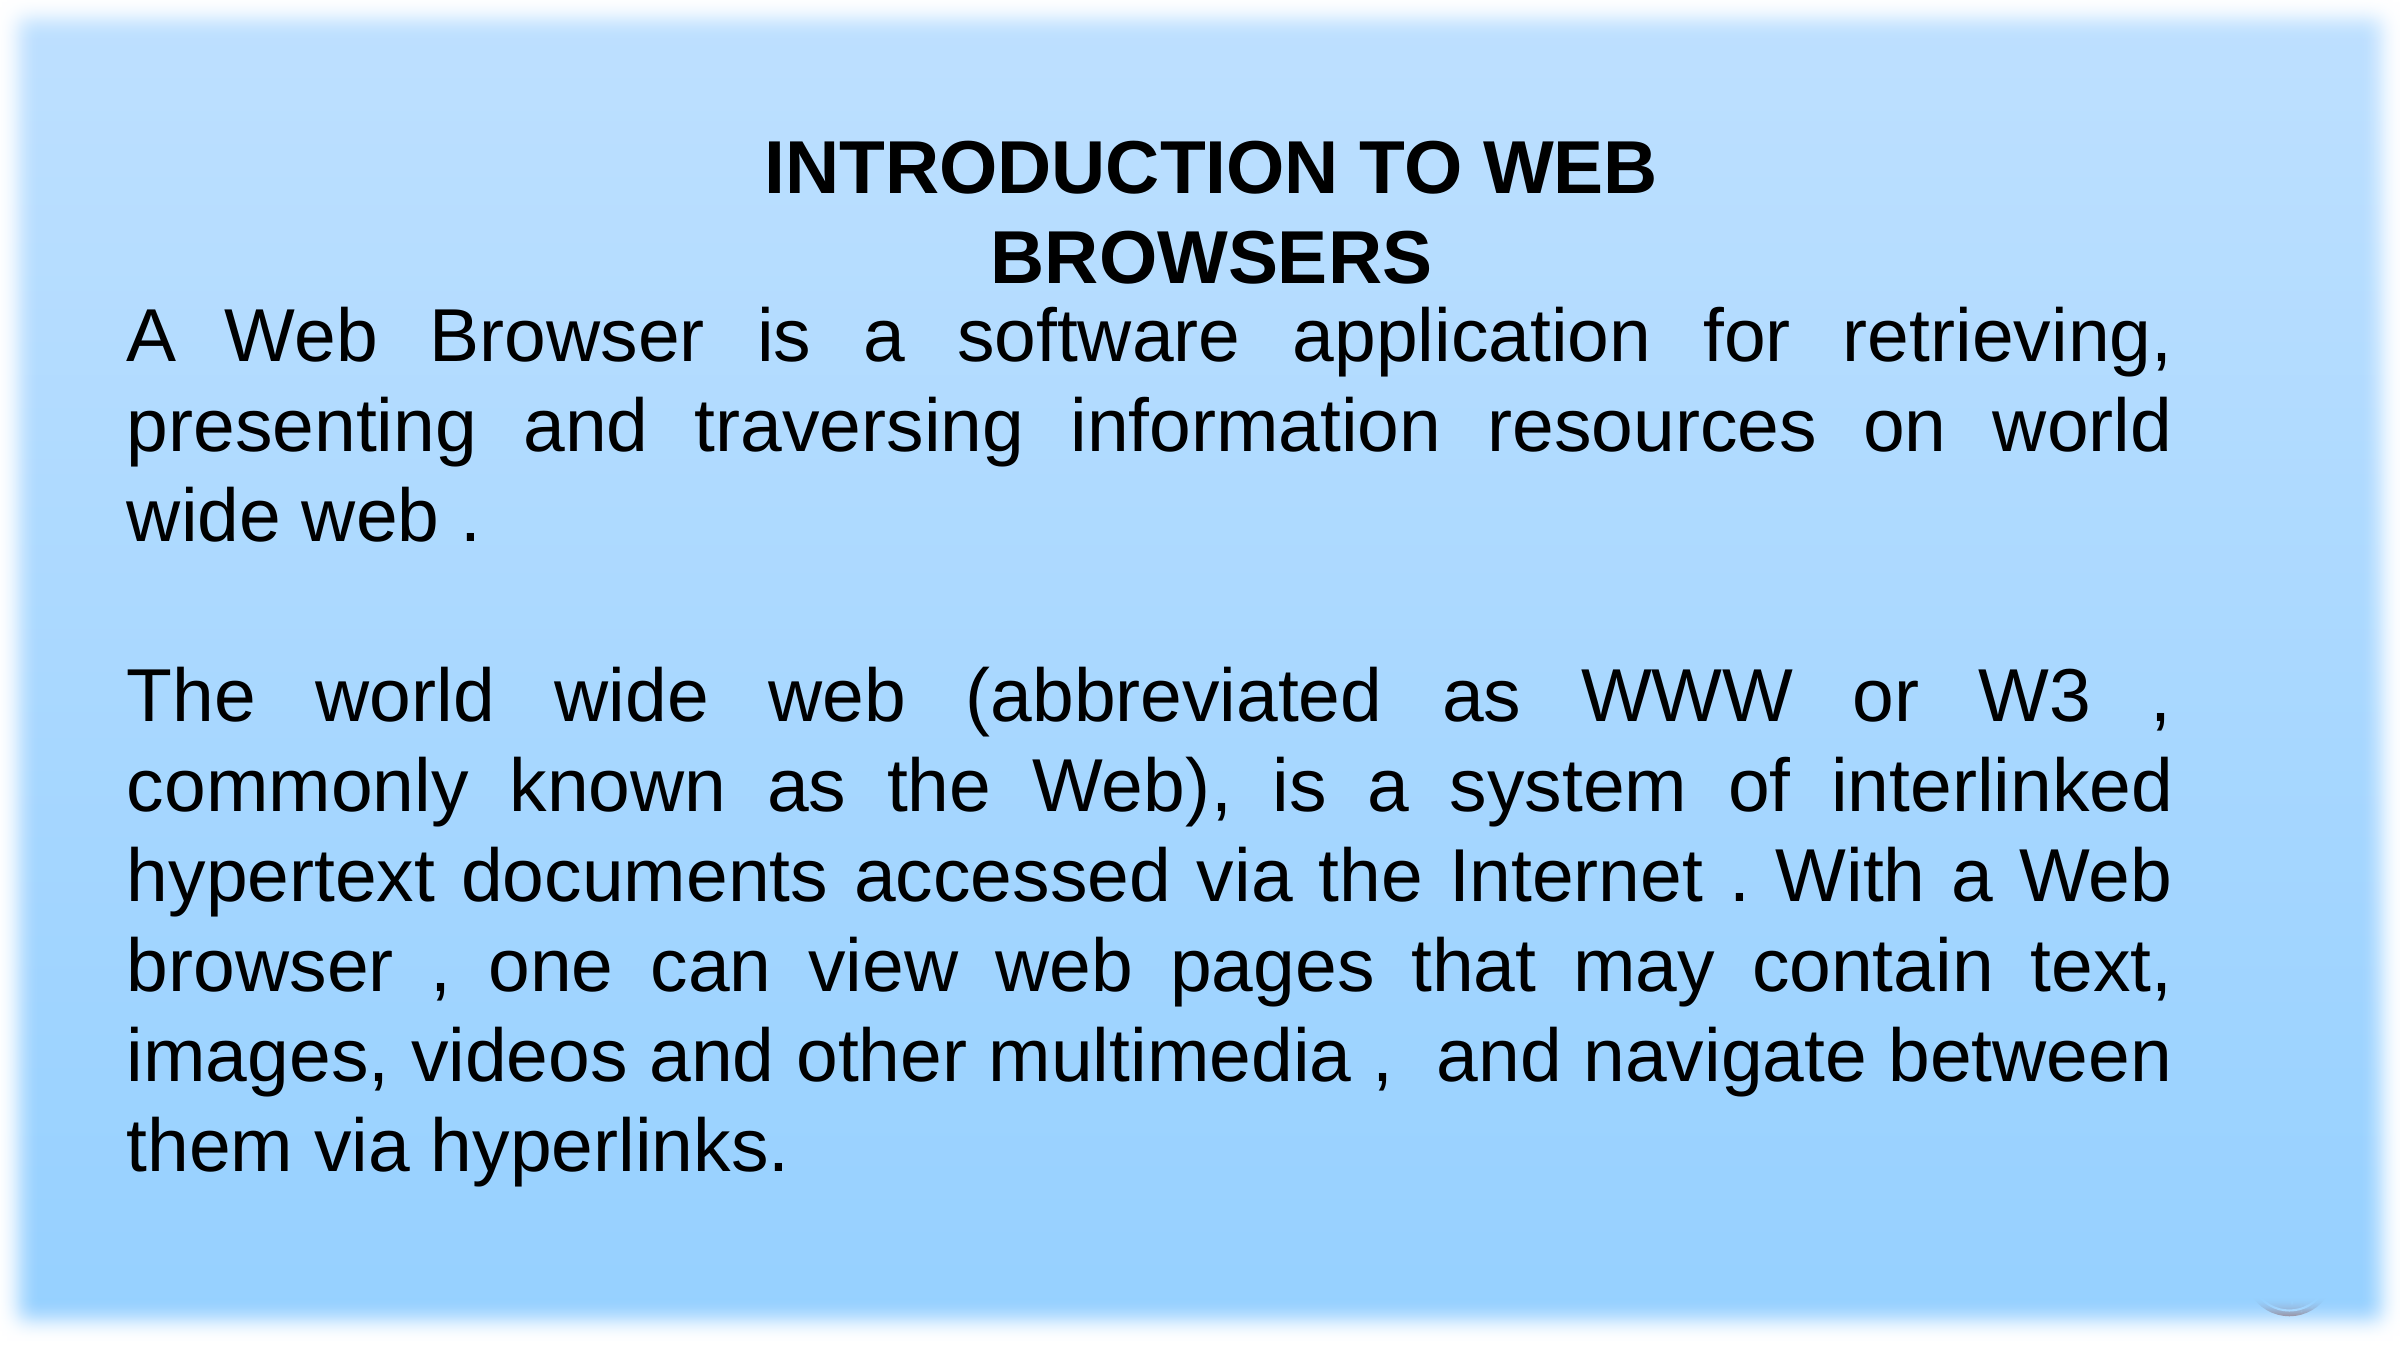

INTRODUCTION TO WEB BROWSERS
A Web Browser is a software application for retrieving, presenting and traversing information resources on world wide web .

The world wide web (abbreviated as WWW or W3 , commonly known as the Web), is a system of interlinked hypertext documents accessed via the Internet . With a Web browser , one can view web pages that may contain text, images, videos and other multimedia ,  and navigate between them via hyperlinks.